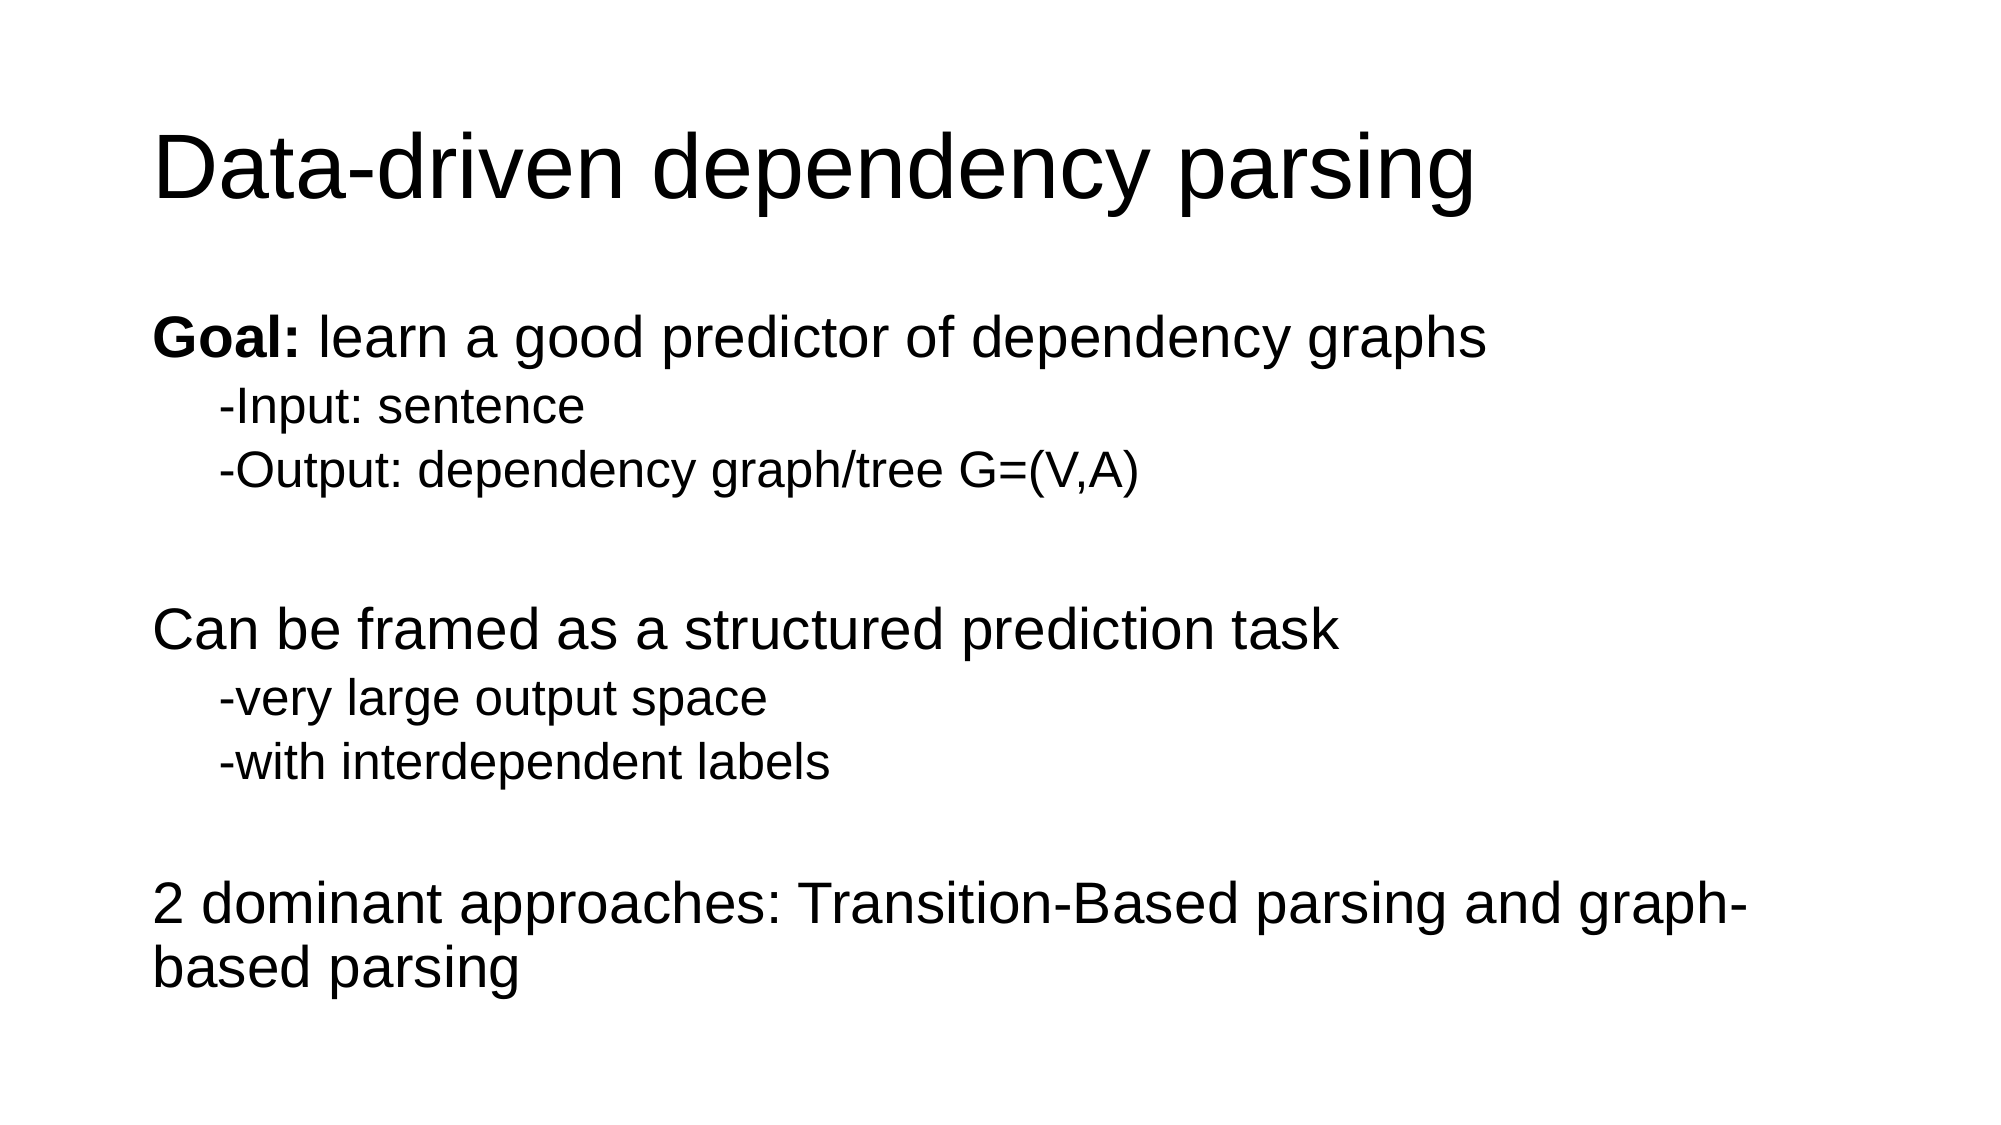

# Data-driven dependency parsing
Goal: learn a good predictor of dependency graphs
-Input: sentence
-Output: dependency graph/tree G=(V,A)

Can be framed as a structured prediction task
-very large output space
-with interdependent labels

2 dominant approaches: Transition-Based parsing and graph-based parsing